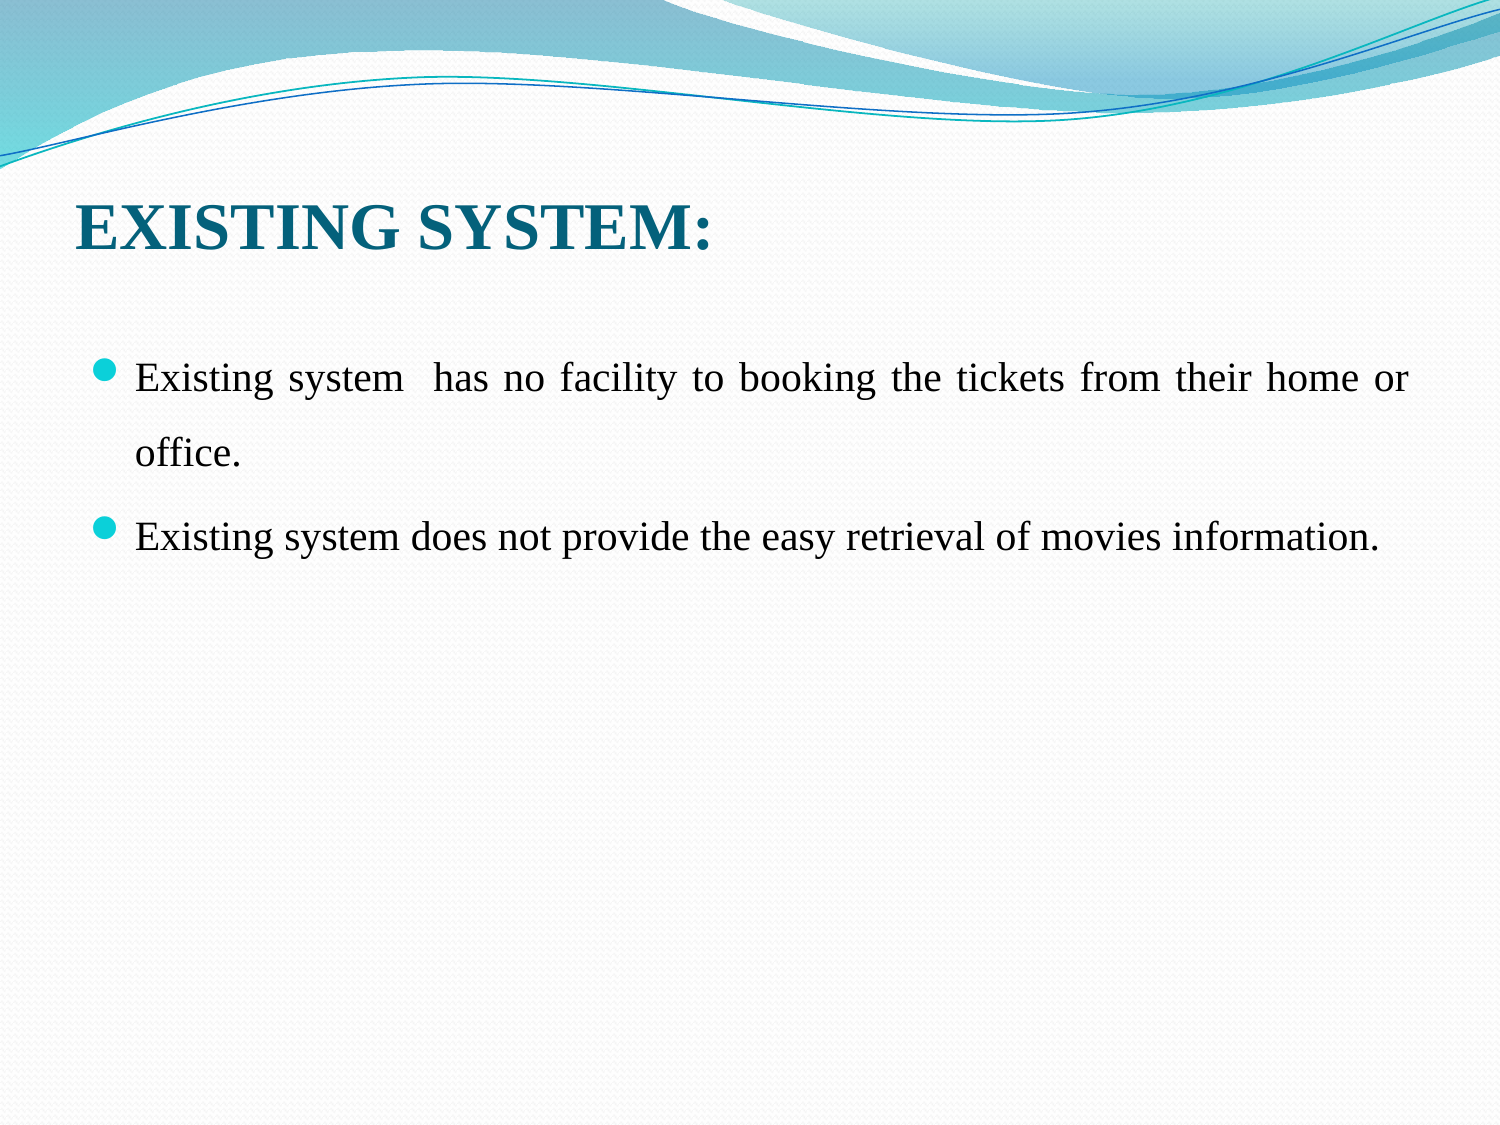

# EXISTING SYSTEM:
Existing system  has no facility to booking the tickets from their home or office.
Existing system does not provide the easy retrieval of movies information.